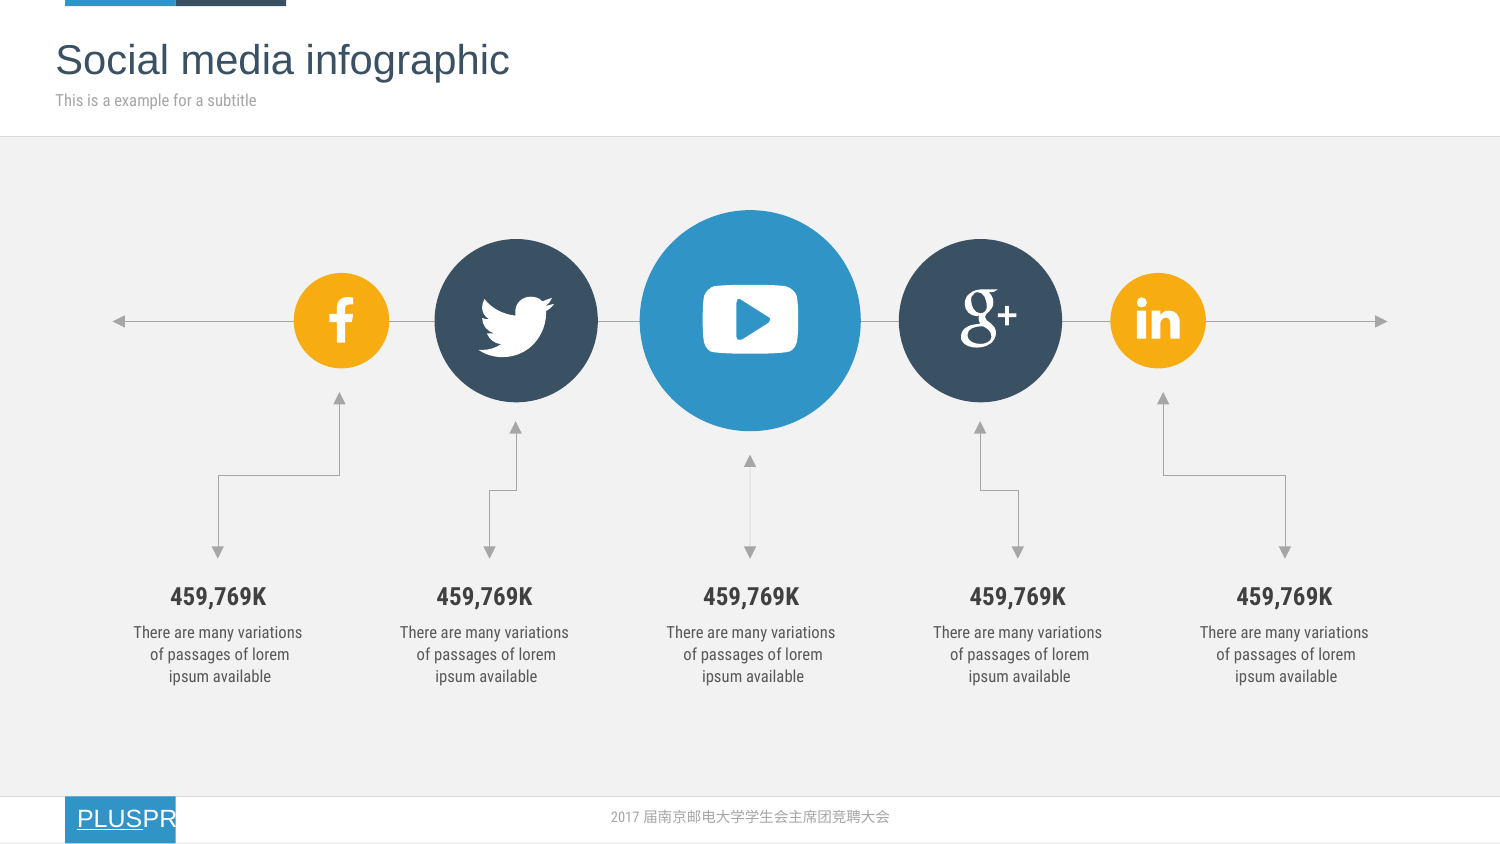

# Social media infographic
This is a example for a subtitle

459,769K
There are many variations
 of passages of lorem
 ipsum available
459,769K
There are many variations
 of passages of lorem
 ipsum available
459,769K
There are many variations
 of passages of lorem
 ipsum available
459,769K
There are many variations
 of passages of lorem
 ipsum available
459,769K
There are many variations
 of passages of lorem
 ipsum available